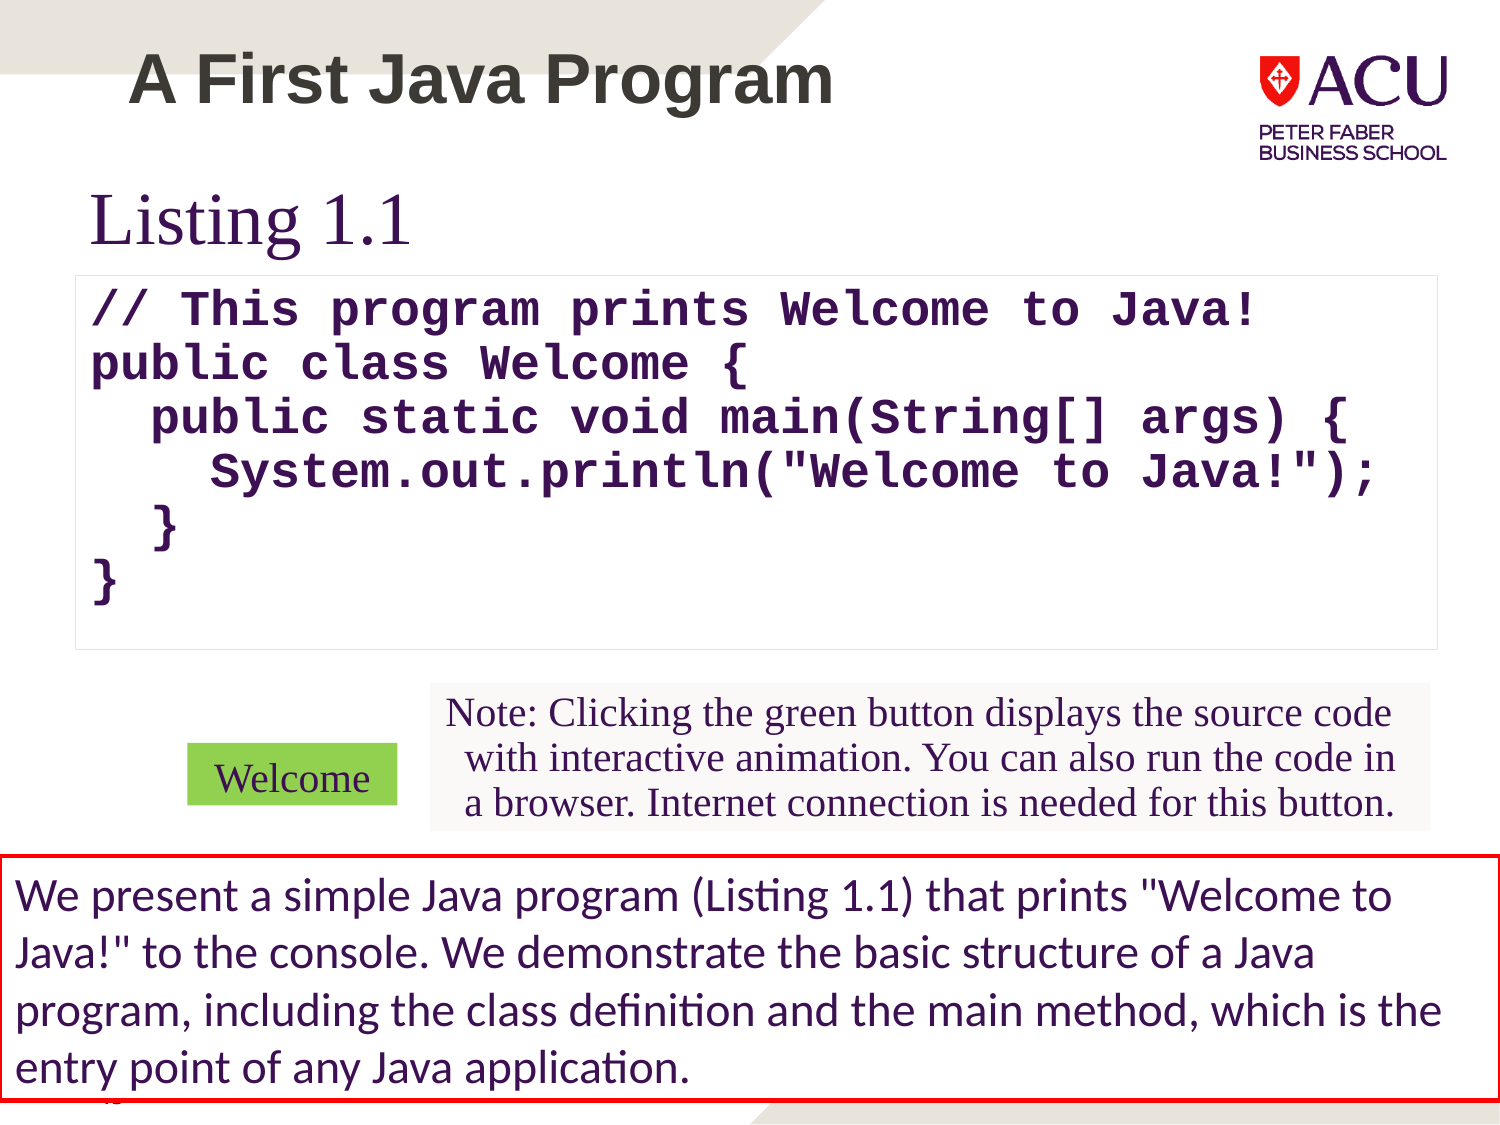

# A First Java Program
Listing 1.1
// This program prints Welcome to Java!
public class Welcome {
  public static void main(String[] args) {
    System.out.println("Welcome to Java!");
  }
}
Note: Clicking the green button displays the source code with interactive animation. You can also run the code in a browser. Internet connection is needed for this button.
Welcome
We present a simple Java program (Listing 1.1) that prints "Welcome to Java!" to the console. We demonstrate the basic structure of a Java program, including the class definition and the main method, which is the entry point of any Java application.
49